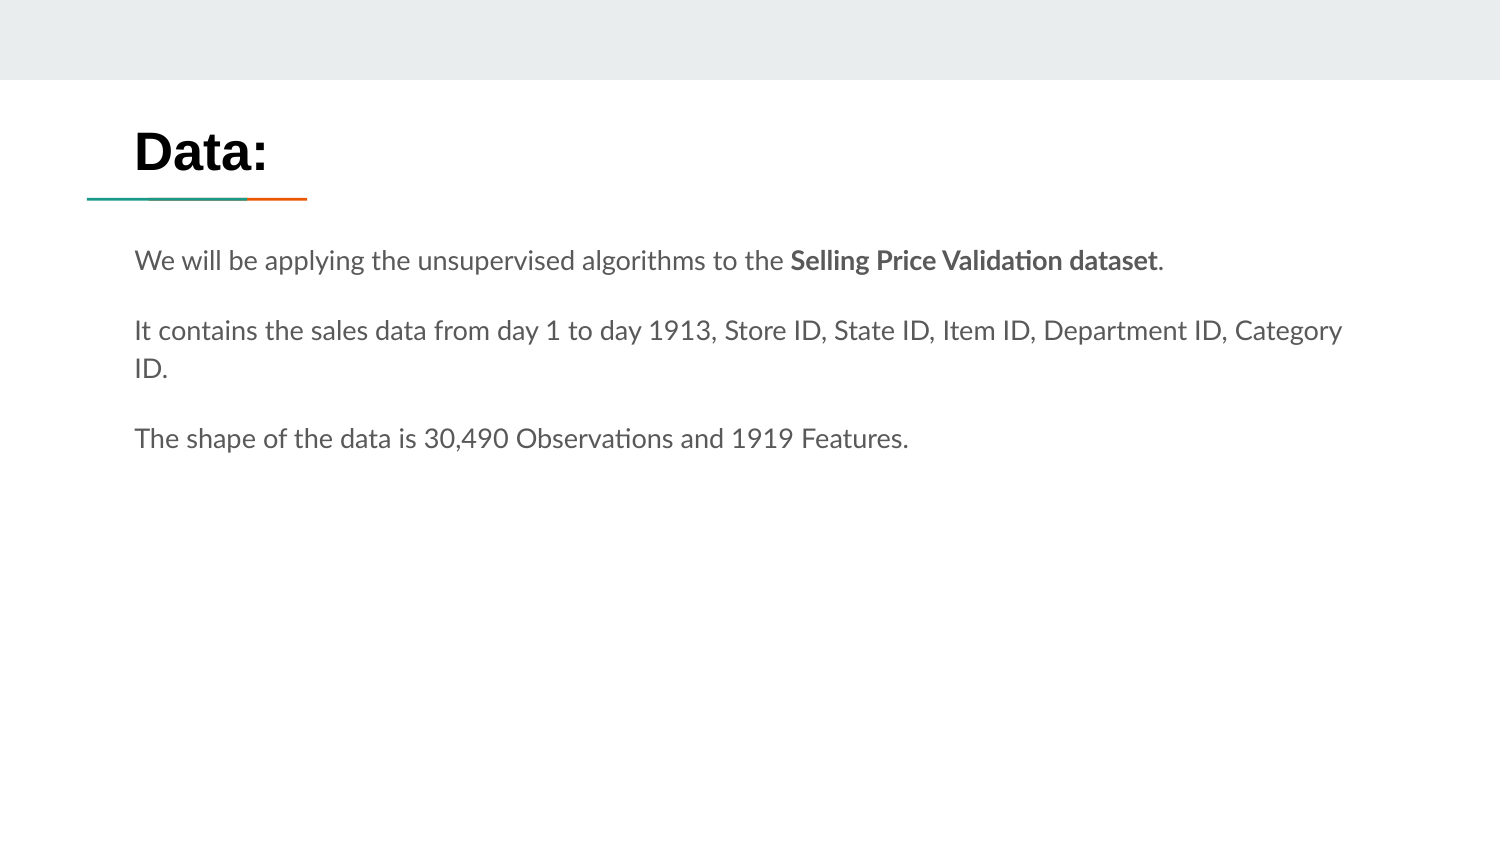

# Data:
We will be applying the unsupervised algorithms to the Selling Price Validation dataset.
It contains the sales data from day 1 to day 1913, Store ID, State ID, Item ID, Department ID, Category ID.
The shape of the data is 30,490 Observations and 1919 Features.